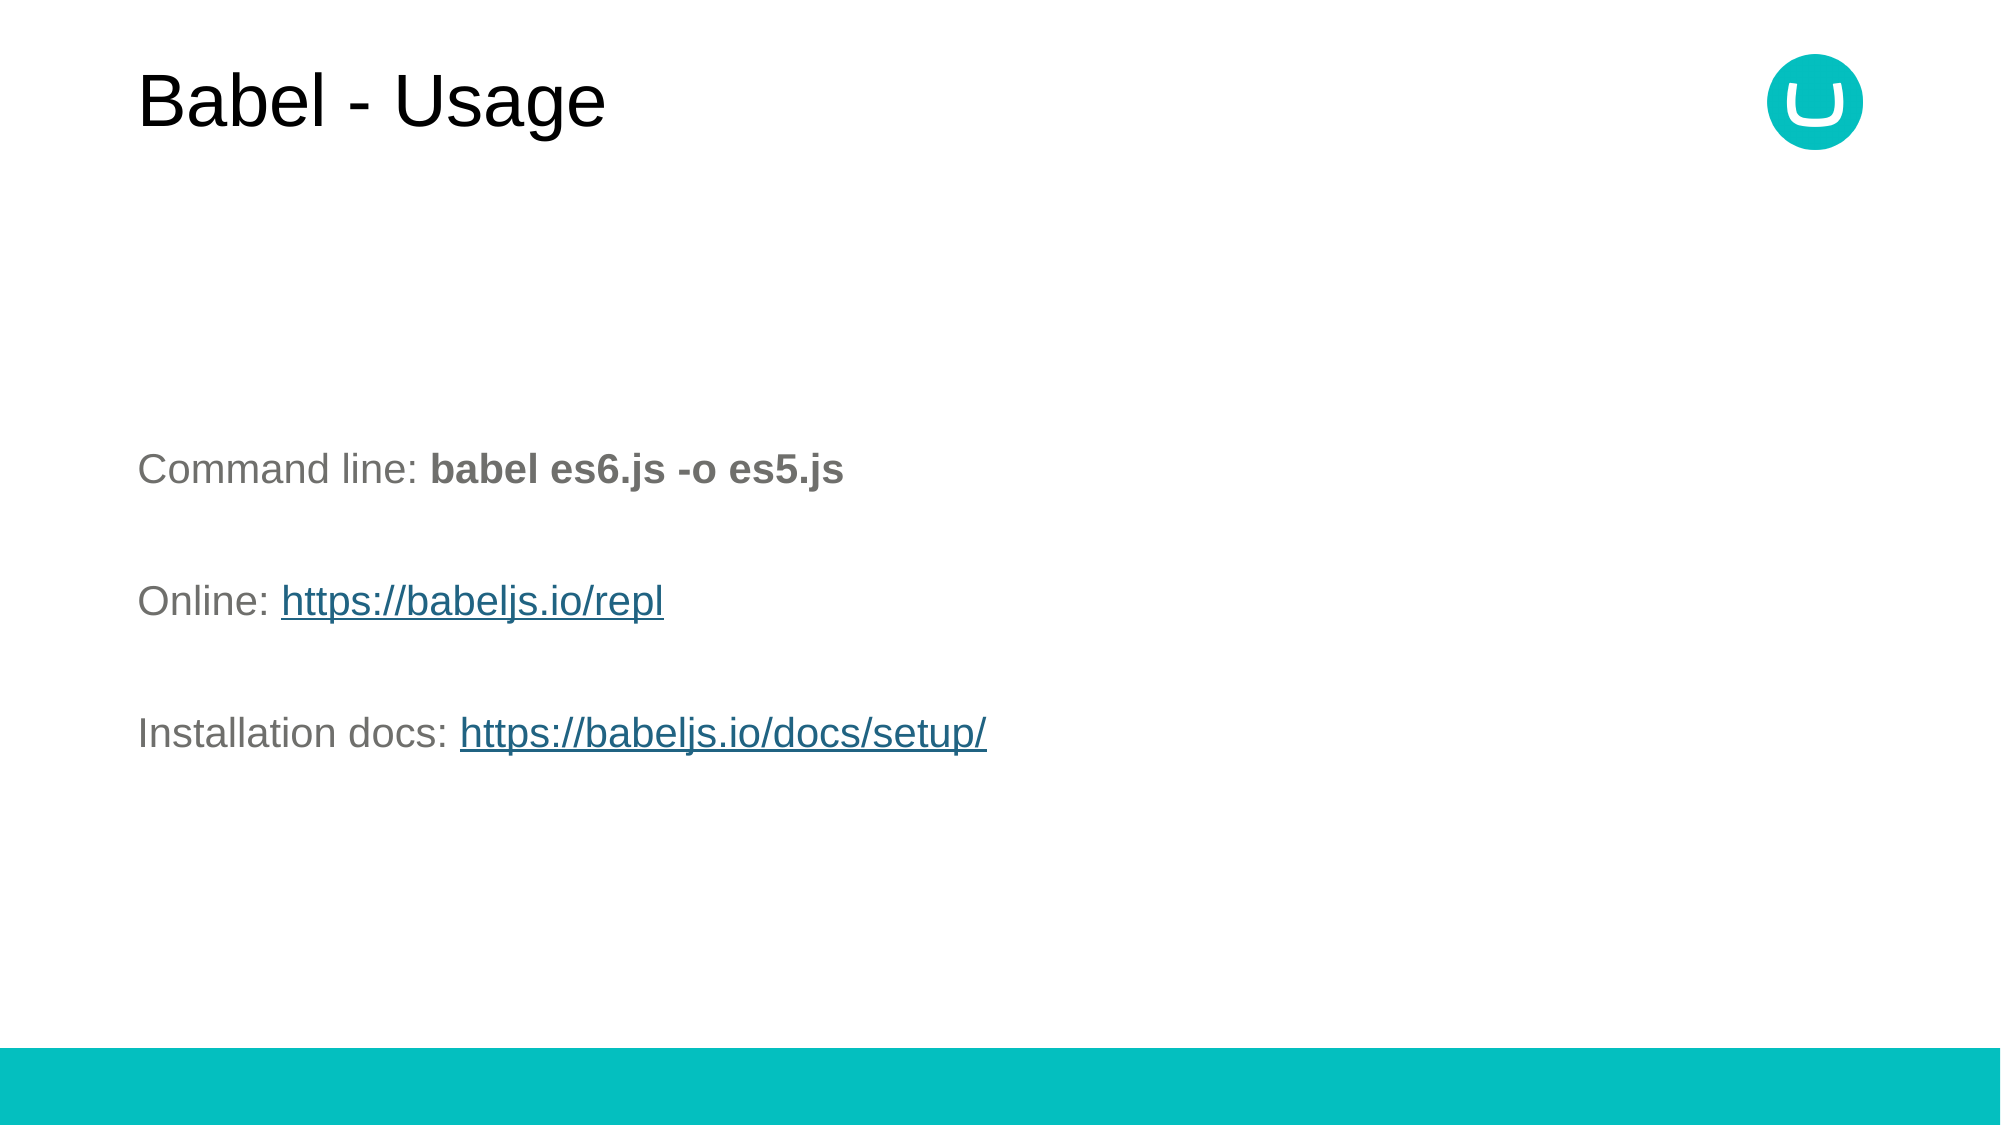

# Babel - Usage
Command line: babel es6.js -o es5.js

Online: https://babeljs.io/repl

Installation docs: https://babeljs.io/docs/setup/